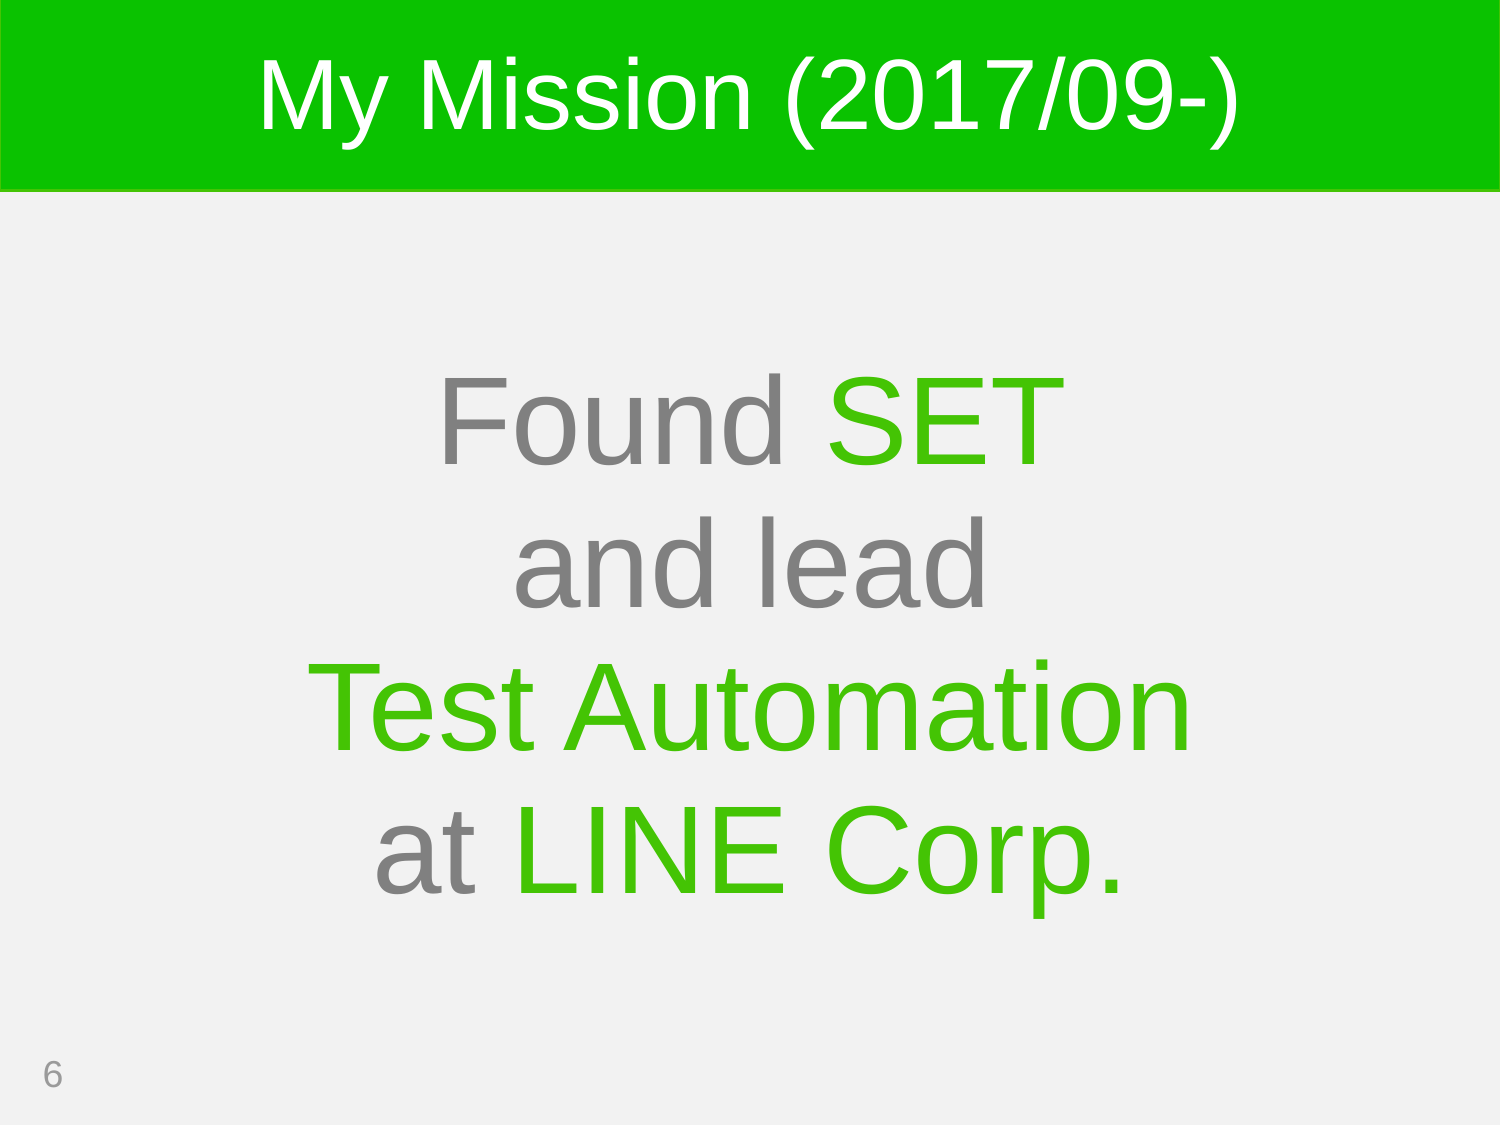

# My Mission (2017/09-)
Found SET
and lead
Test Automation
at LINE Corp.
6